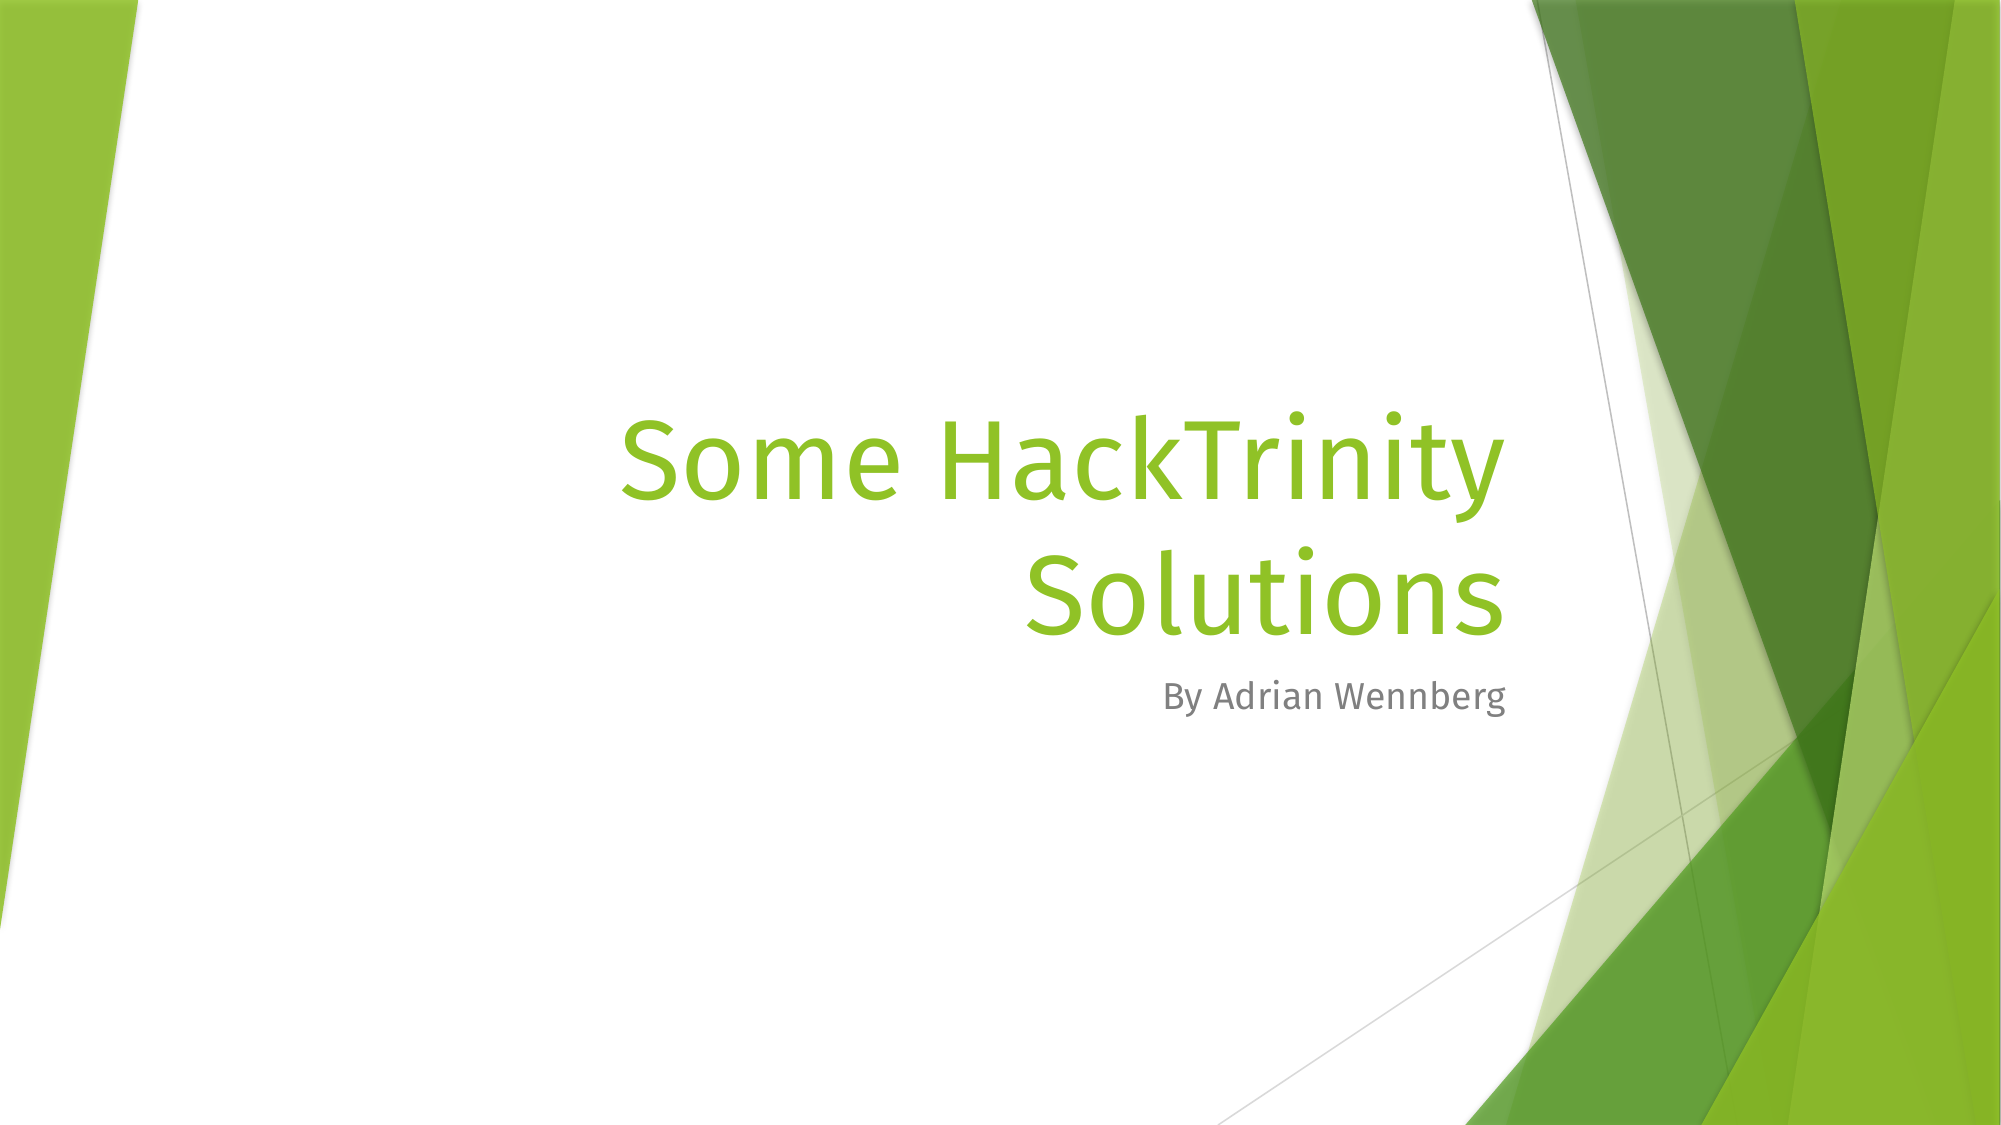

# Some HackTrinity Solutions
By Adrian Wennberg